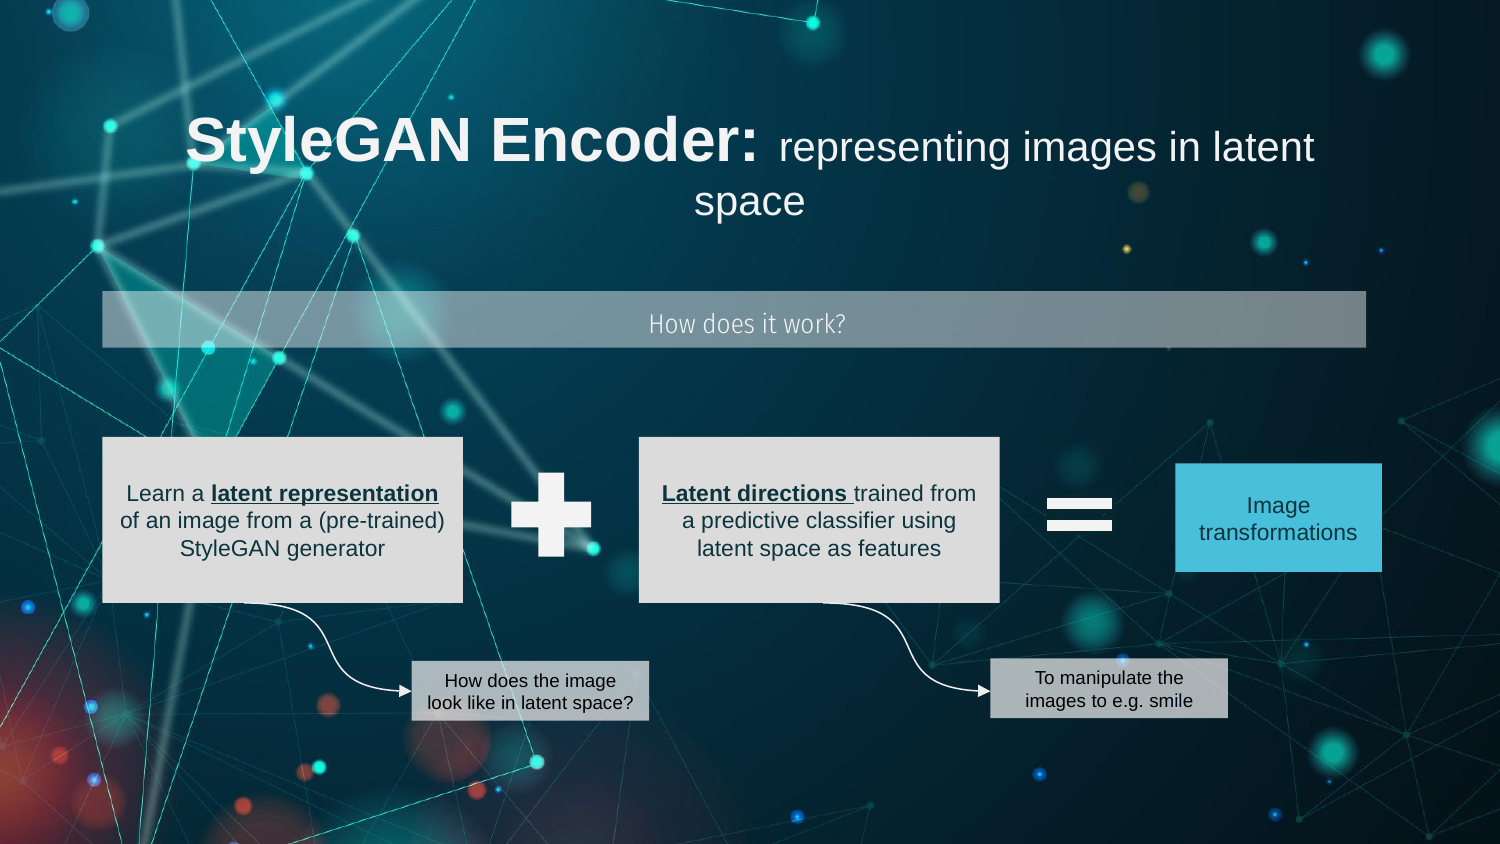

# StyleGAN Encoder: representing images in latent space
How does it work?
Learn a latent representation of an image from a (pre-trained) StyleGAN generator
Latent directions trained from a predictive classifier using latent space as features

Image transformations

To manipulate the images to e.g. smile
How does the image look like in latent space?